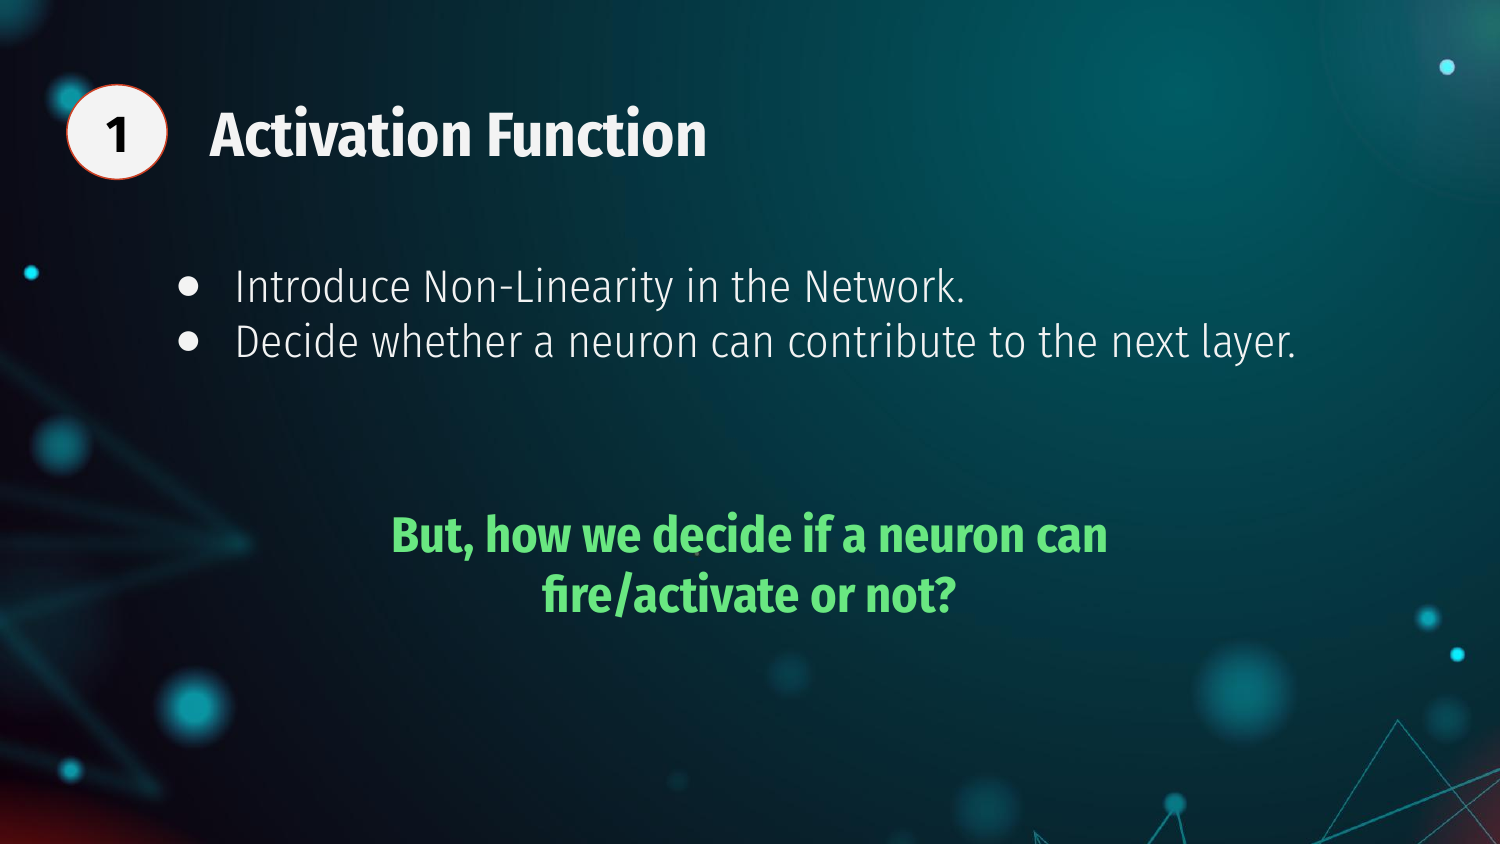

Activation Function
1

Introduce Non-Linearity in the Network.
Decide whether a neuron can contribute to the next layer.

But, how we decide if a neuron can fire/activate or not?